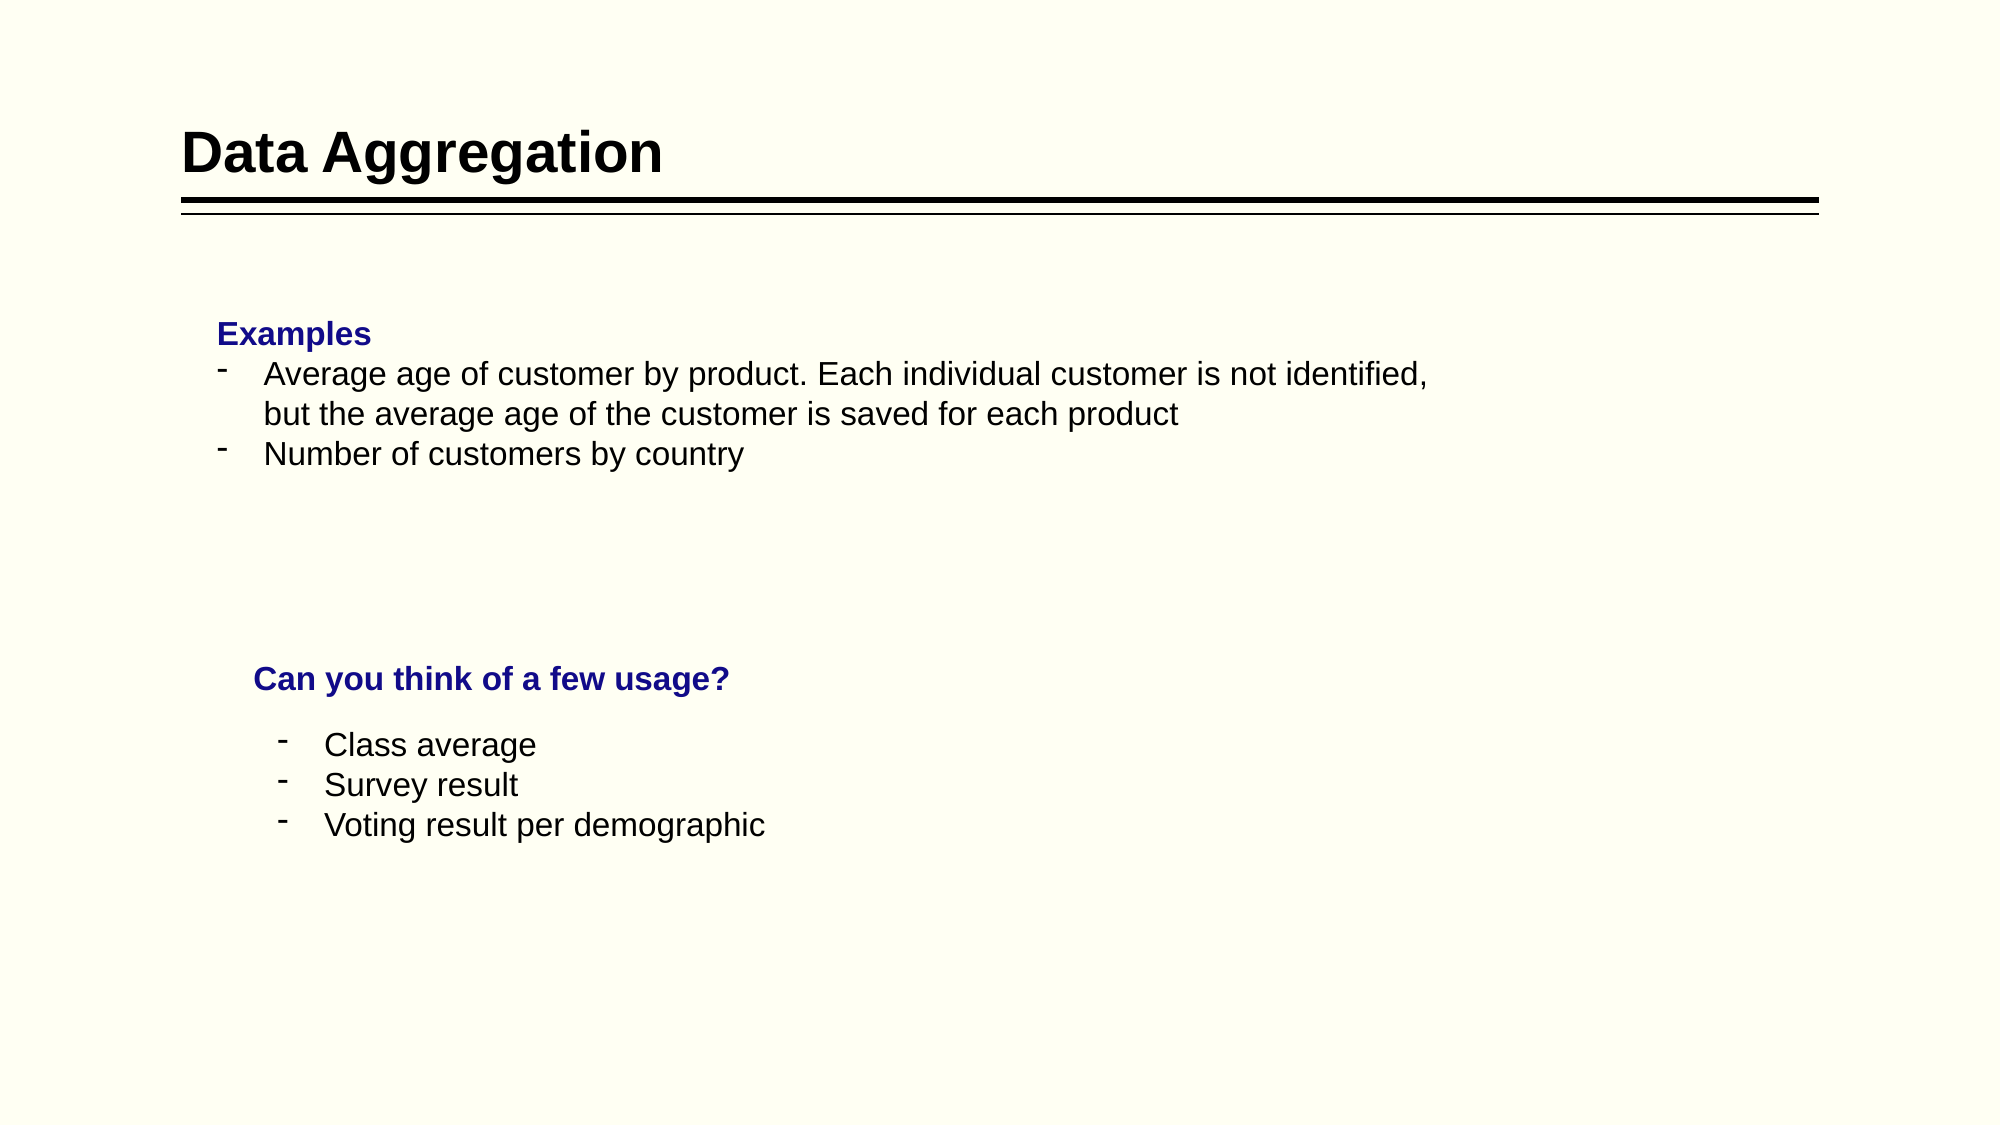

# Data Aggregation
Examples
Average age of customer by product. Each individual customer is not identified, but the average age of the customer is saved for each product
Number of customers by country

Can you think of a few usage?
Class average
Survey result
Voting result per demographic